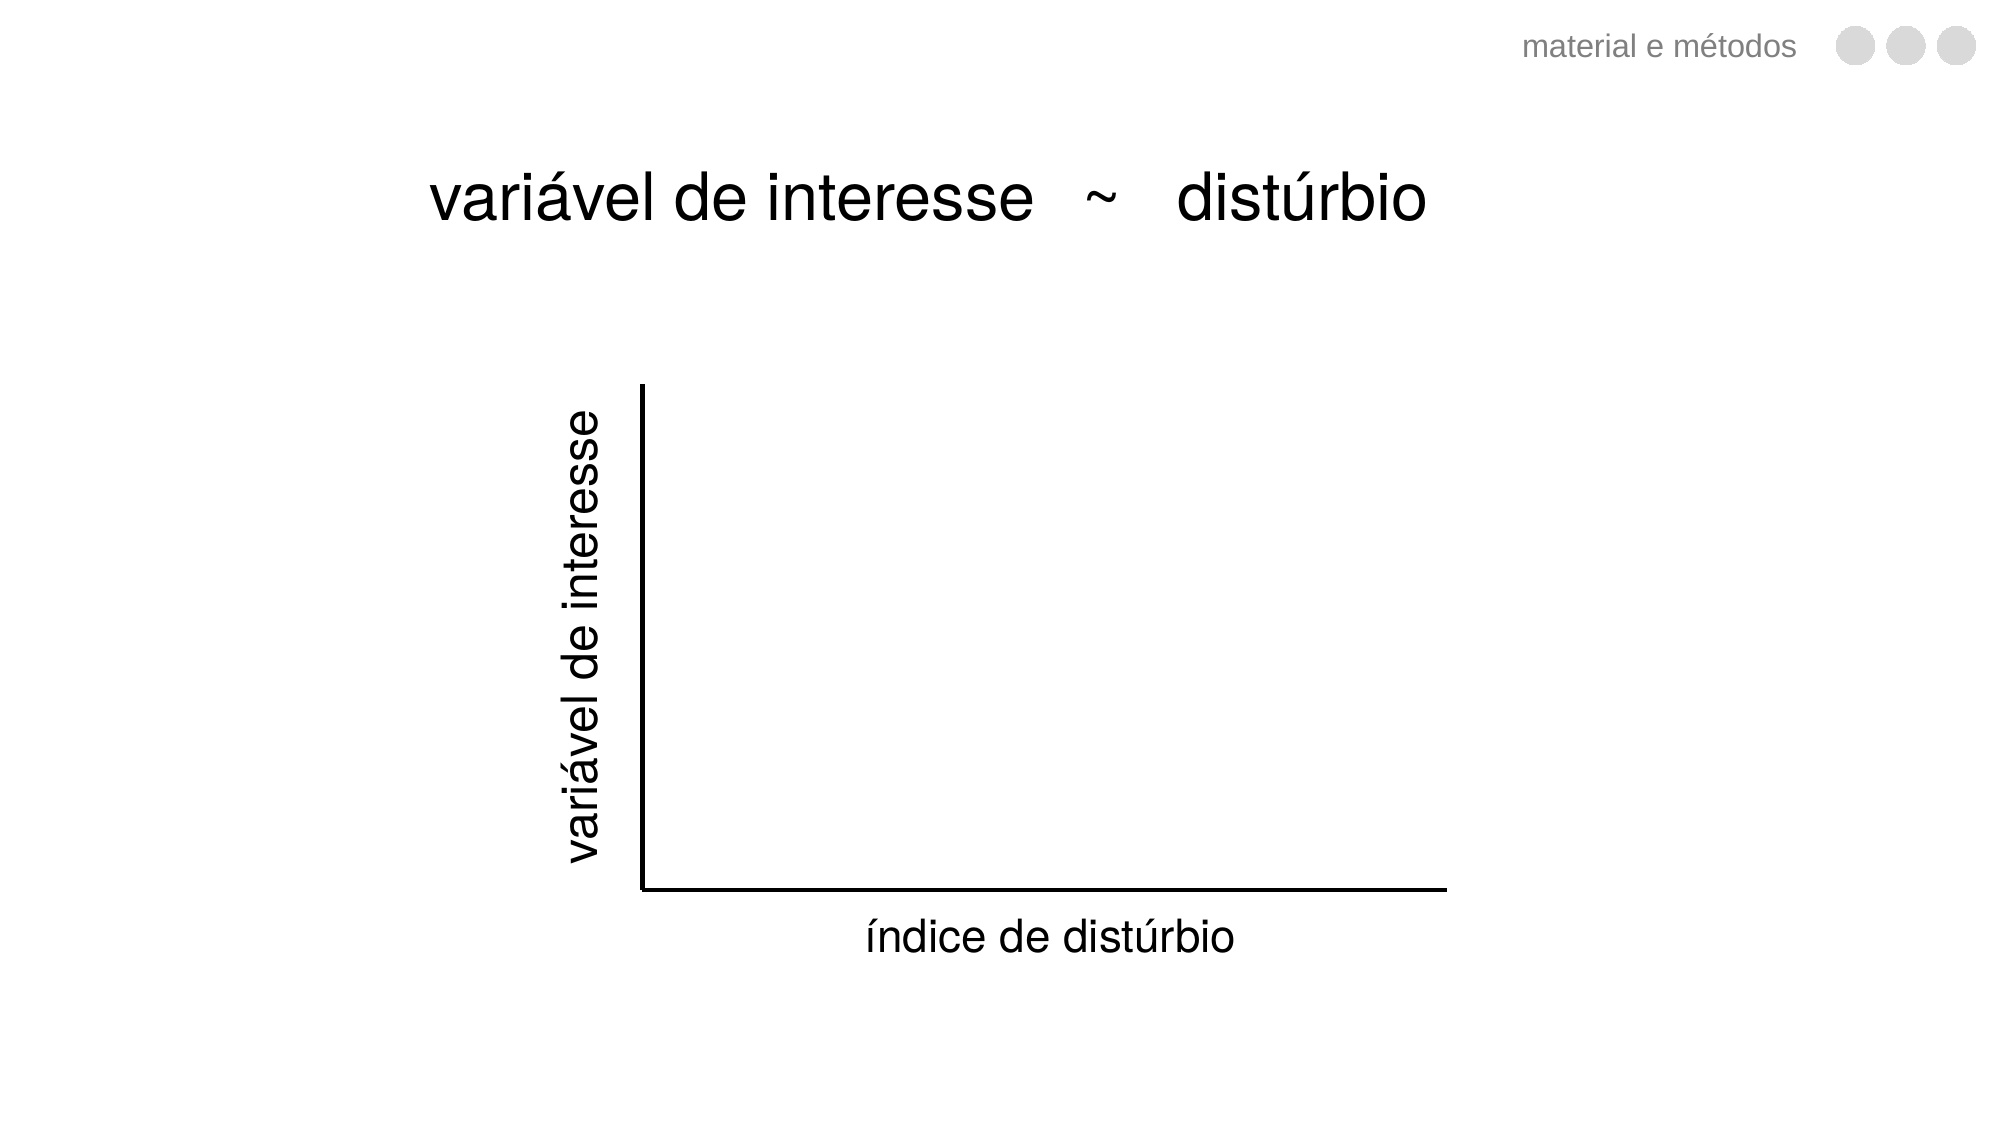

material e métodos

variável de interesse
~
distúrbio
variável de interesse
índice de distúrbio